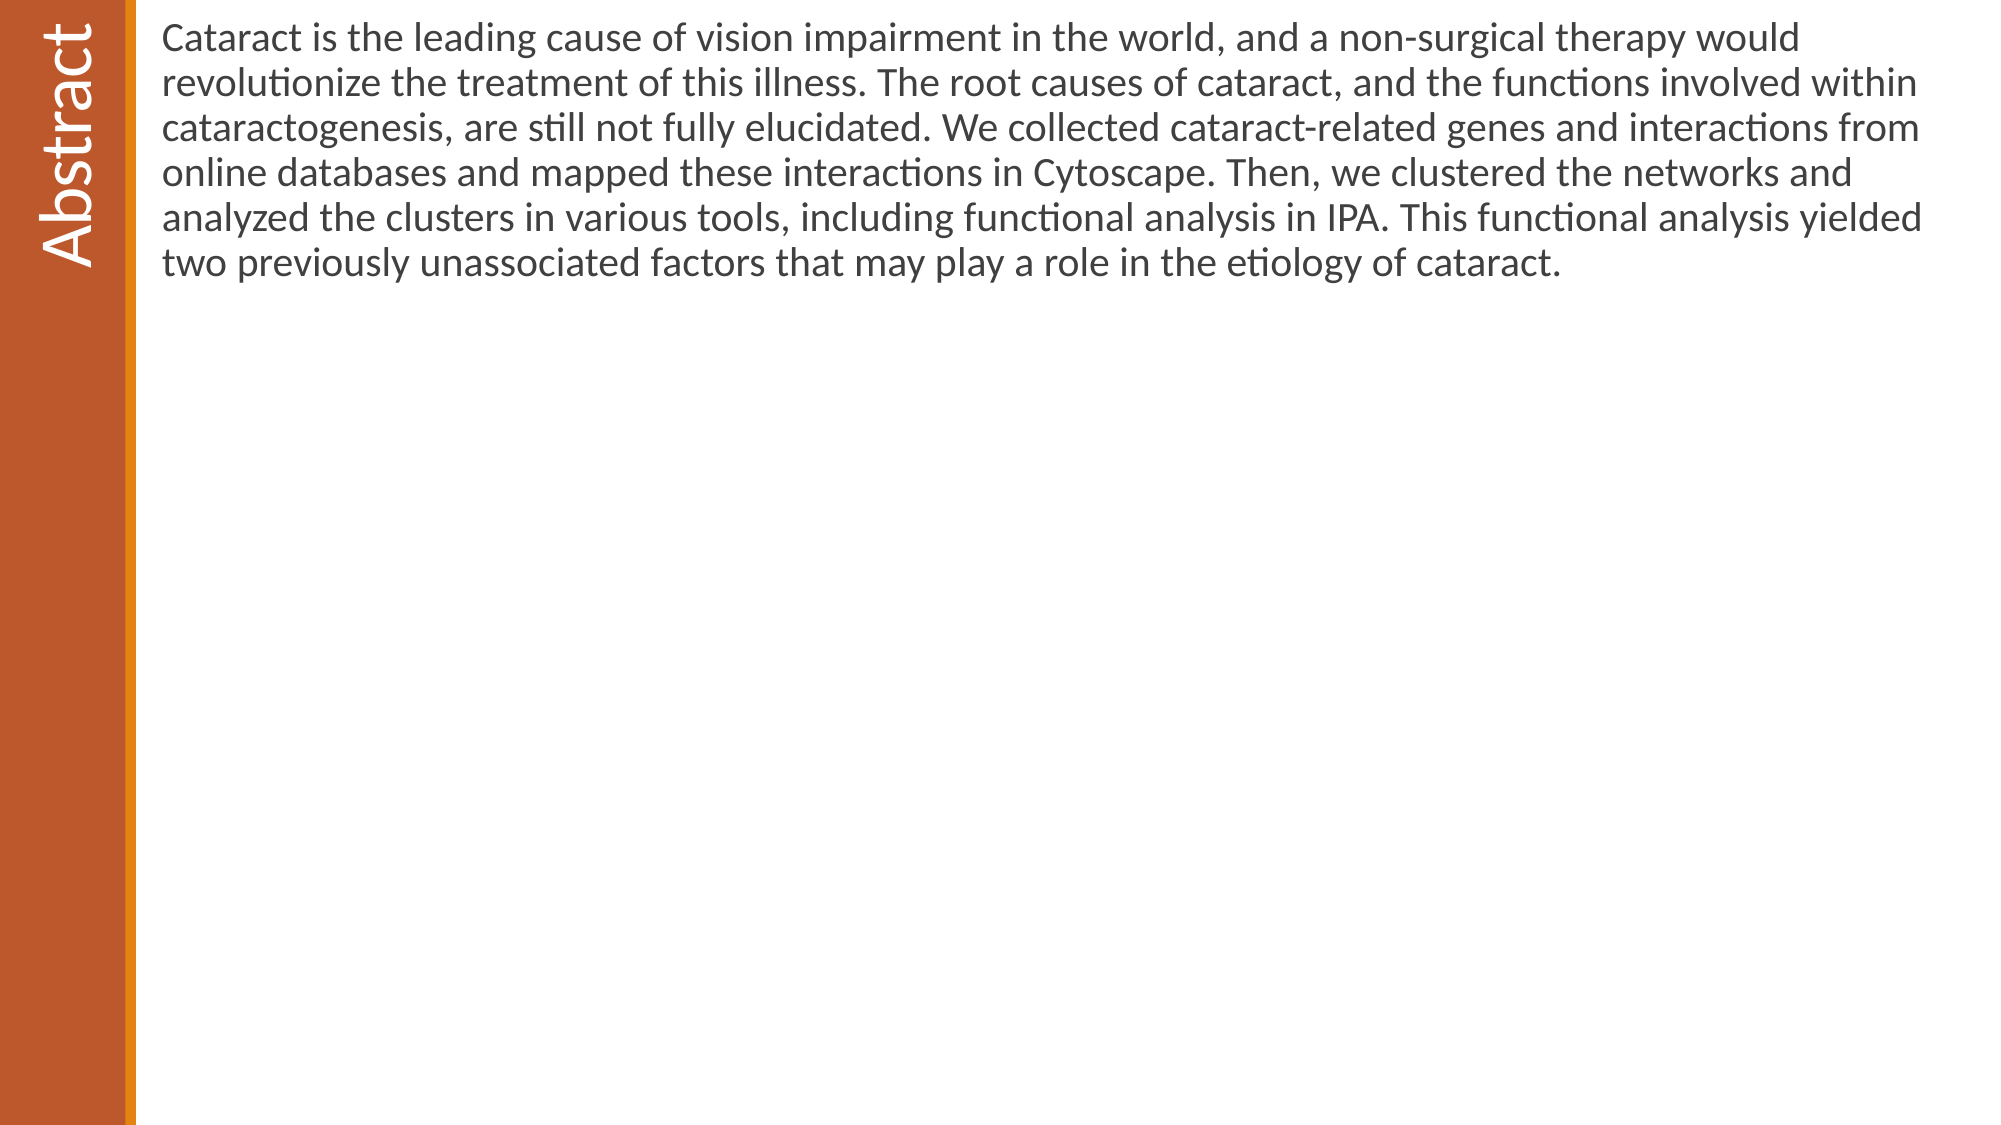

Cataract is the leading cause of vision impairment in the world, and a non-surgical therapy would revolutionize the treatment of this illness. The root causes of cataract, and the functions involved within cataractogenesis, are still not fully elucidated. We collected cataract-related genes and interactions from online databases and mapped these interactions in Cytoscape. Then, we clustered the networks and analyzed the clusters in various tools, including functional analysis in IPA. This functional analysis yielded two previously unassociated factors that may play a role in the etiology of cataract.
# Abstract